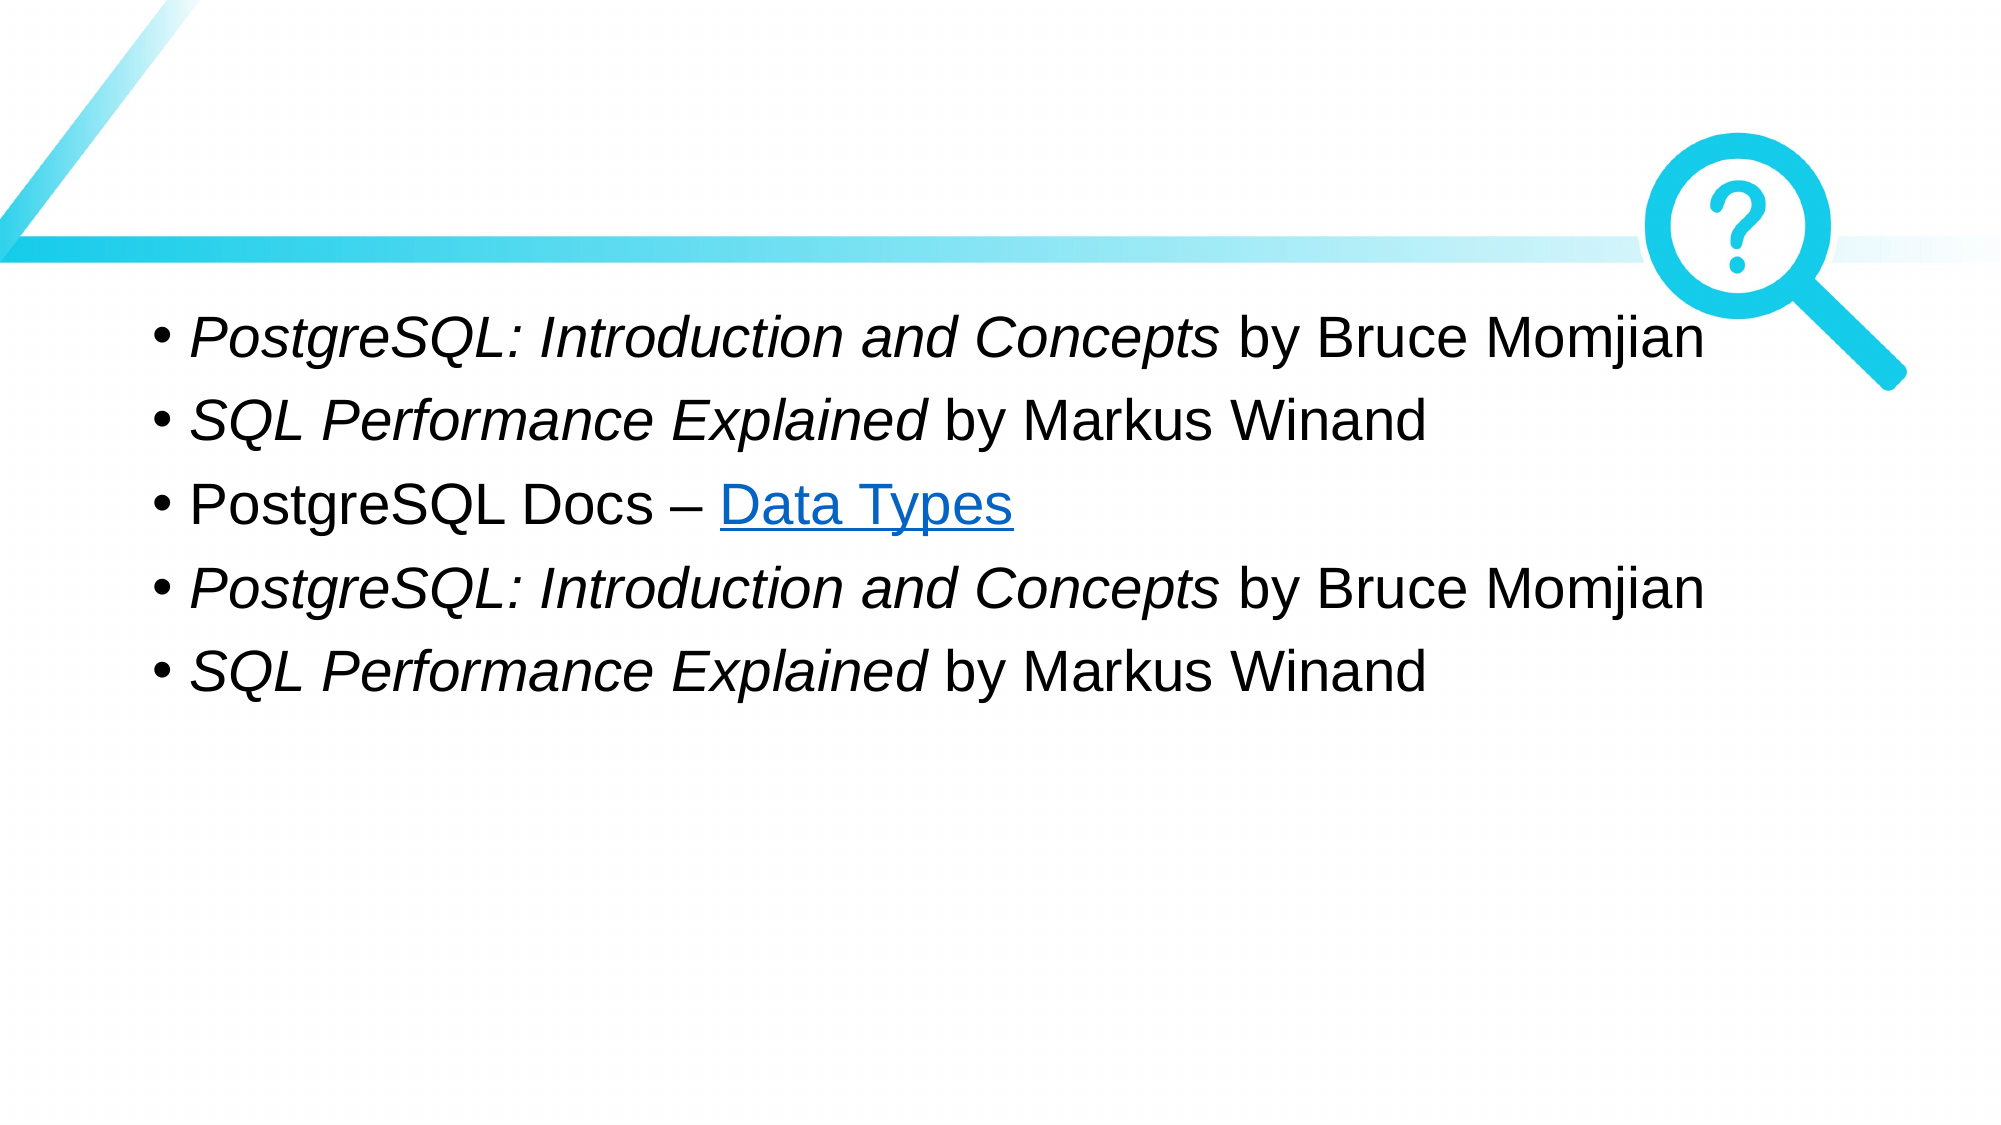

#
PostgreSQL: Introduction and Concepts by Bruce Momjian
SQL Performance Explained by Markus Winand
PostgreSQL Docs – Data Types
PostgreSQL: Introduction and Concepts by Bruce Momjian
SQL Performance Explained by Markus Winand